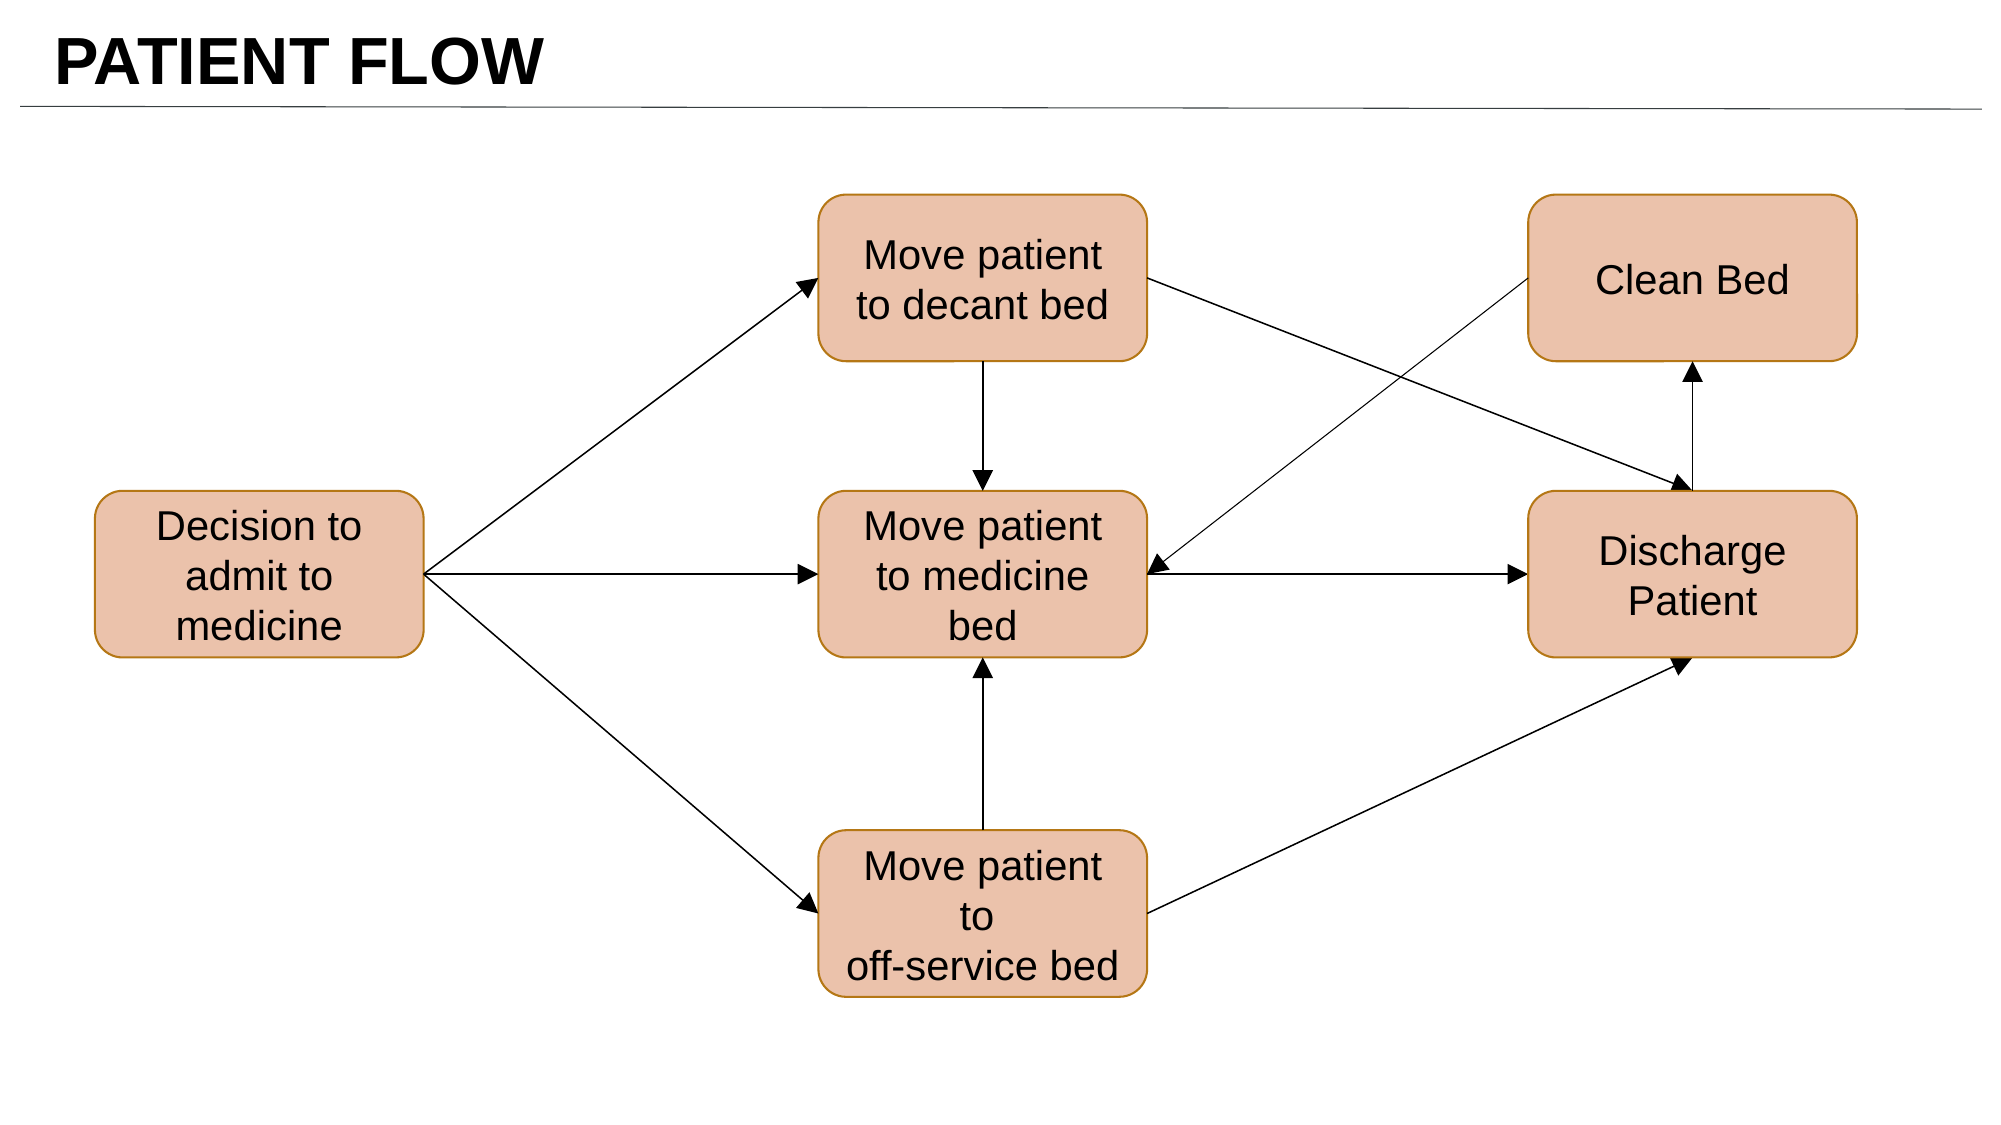

PATIENT FLOW
Move patient to decant bed
Clean Bed
Decision to admit to medicine
Move patient to medicine bed
Discharge Patient
Move patient to
off-service bed